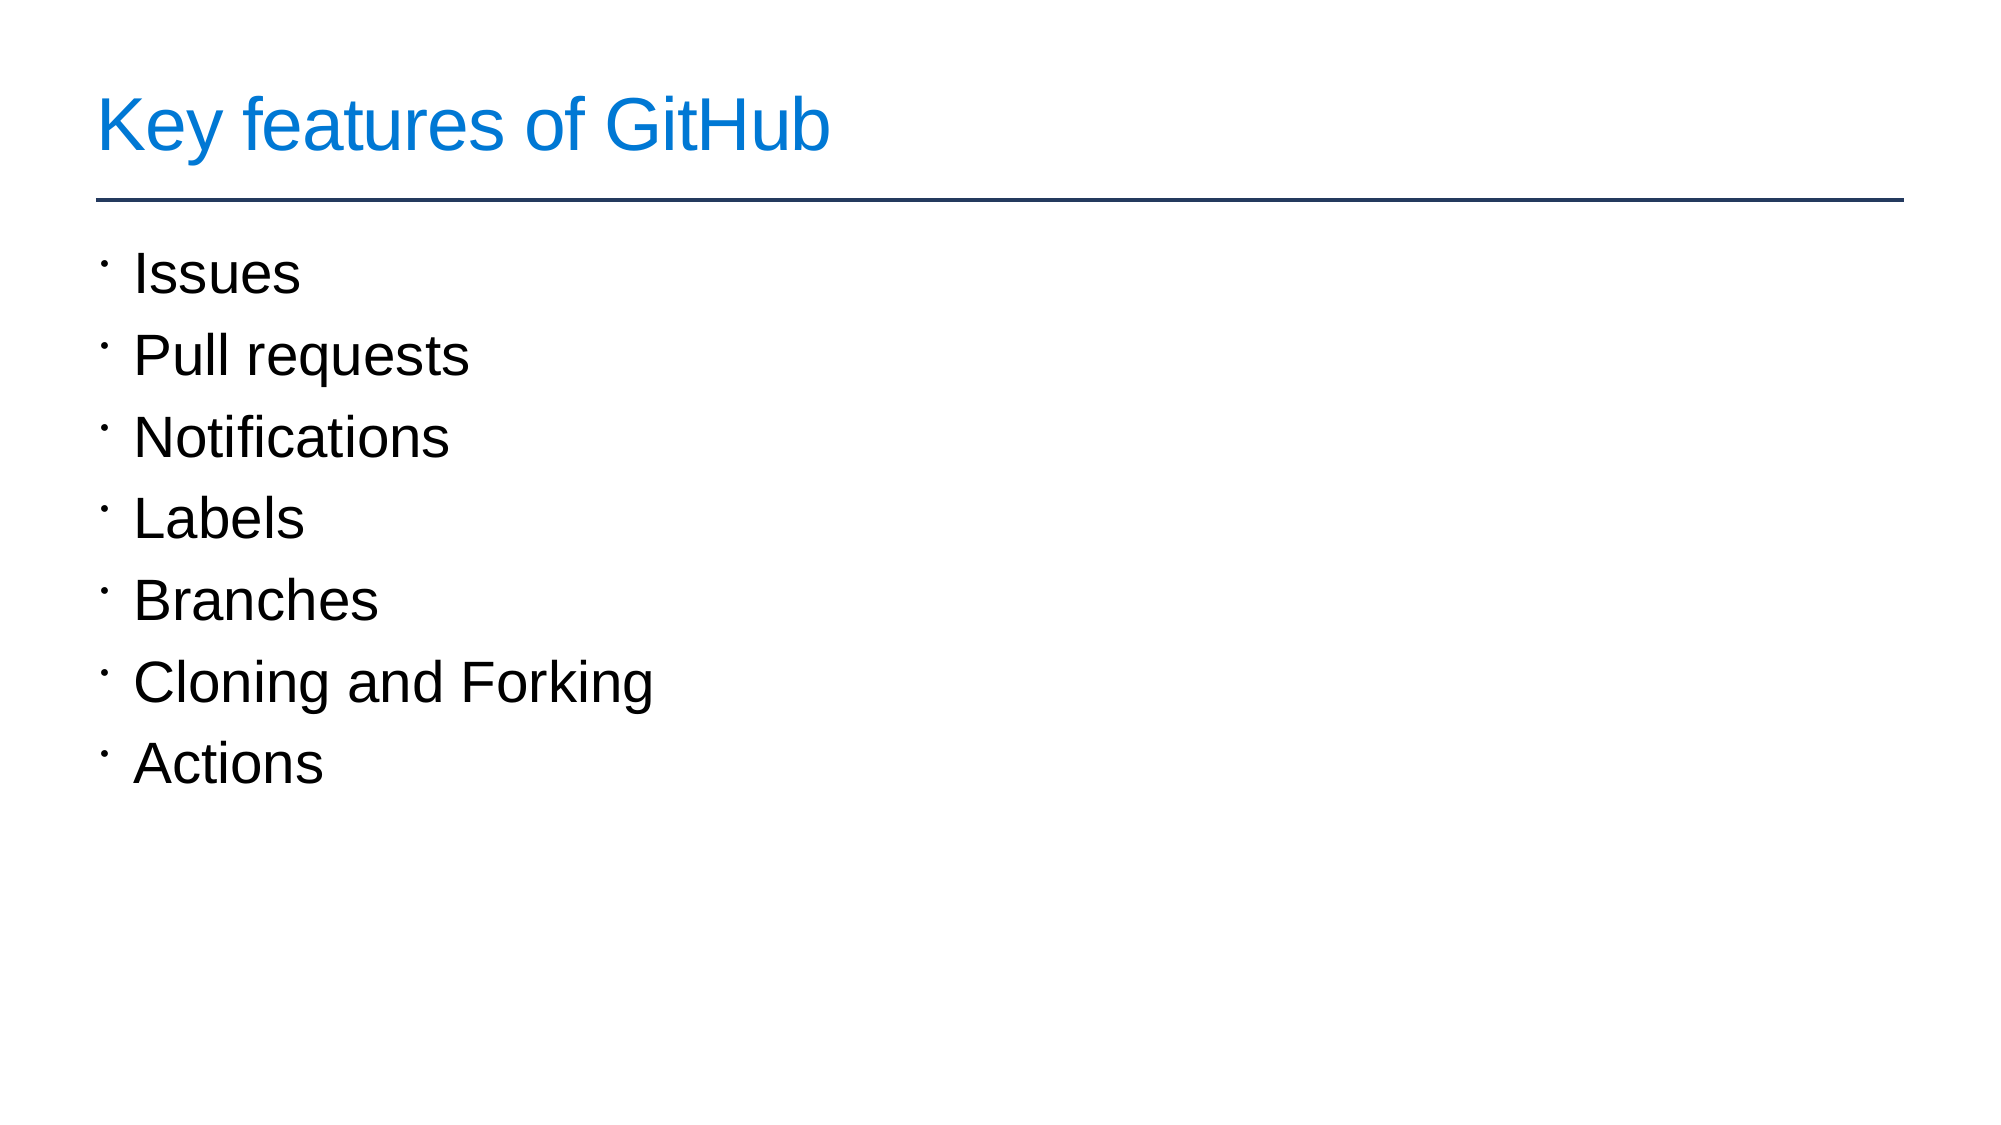

# Key features of GitHub
Issues
Pull requests
Notifications
Labels
Branches
Cloning and Forking
Actions